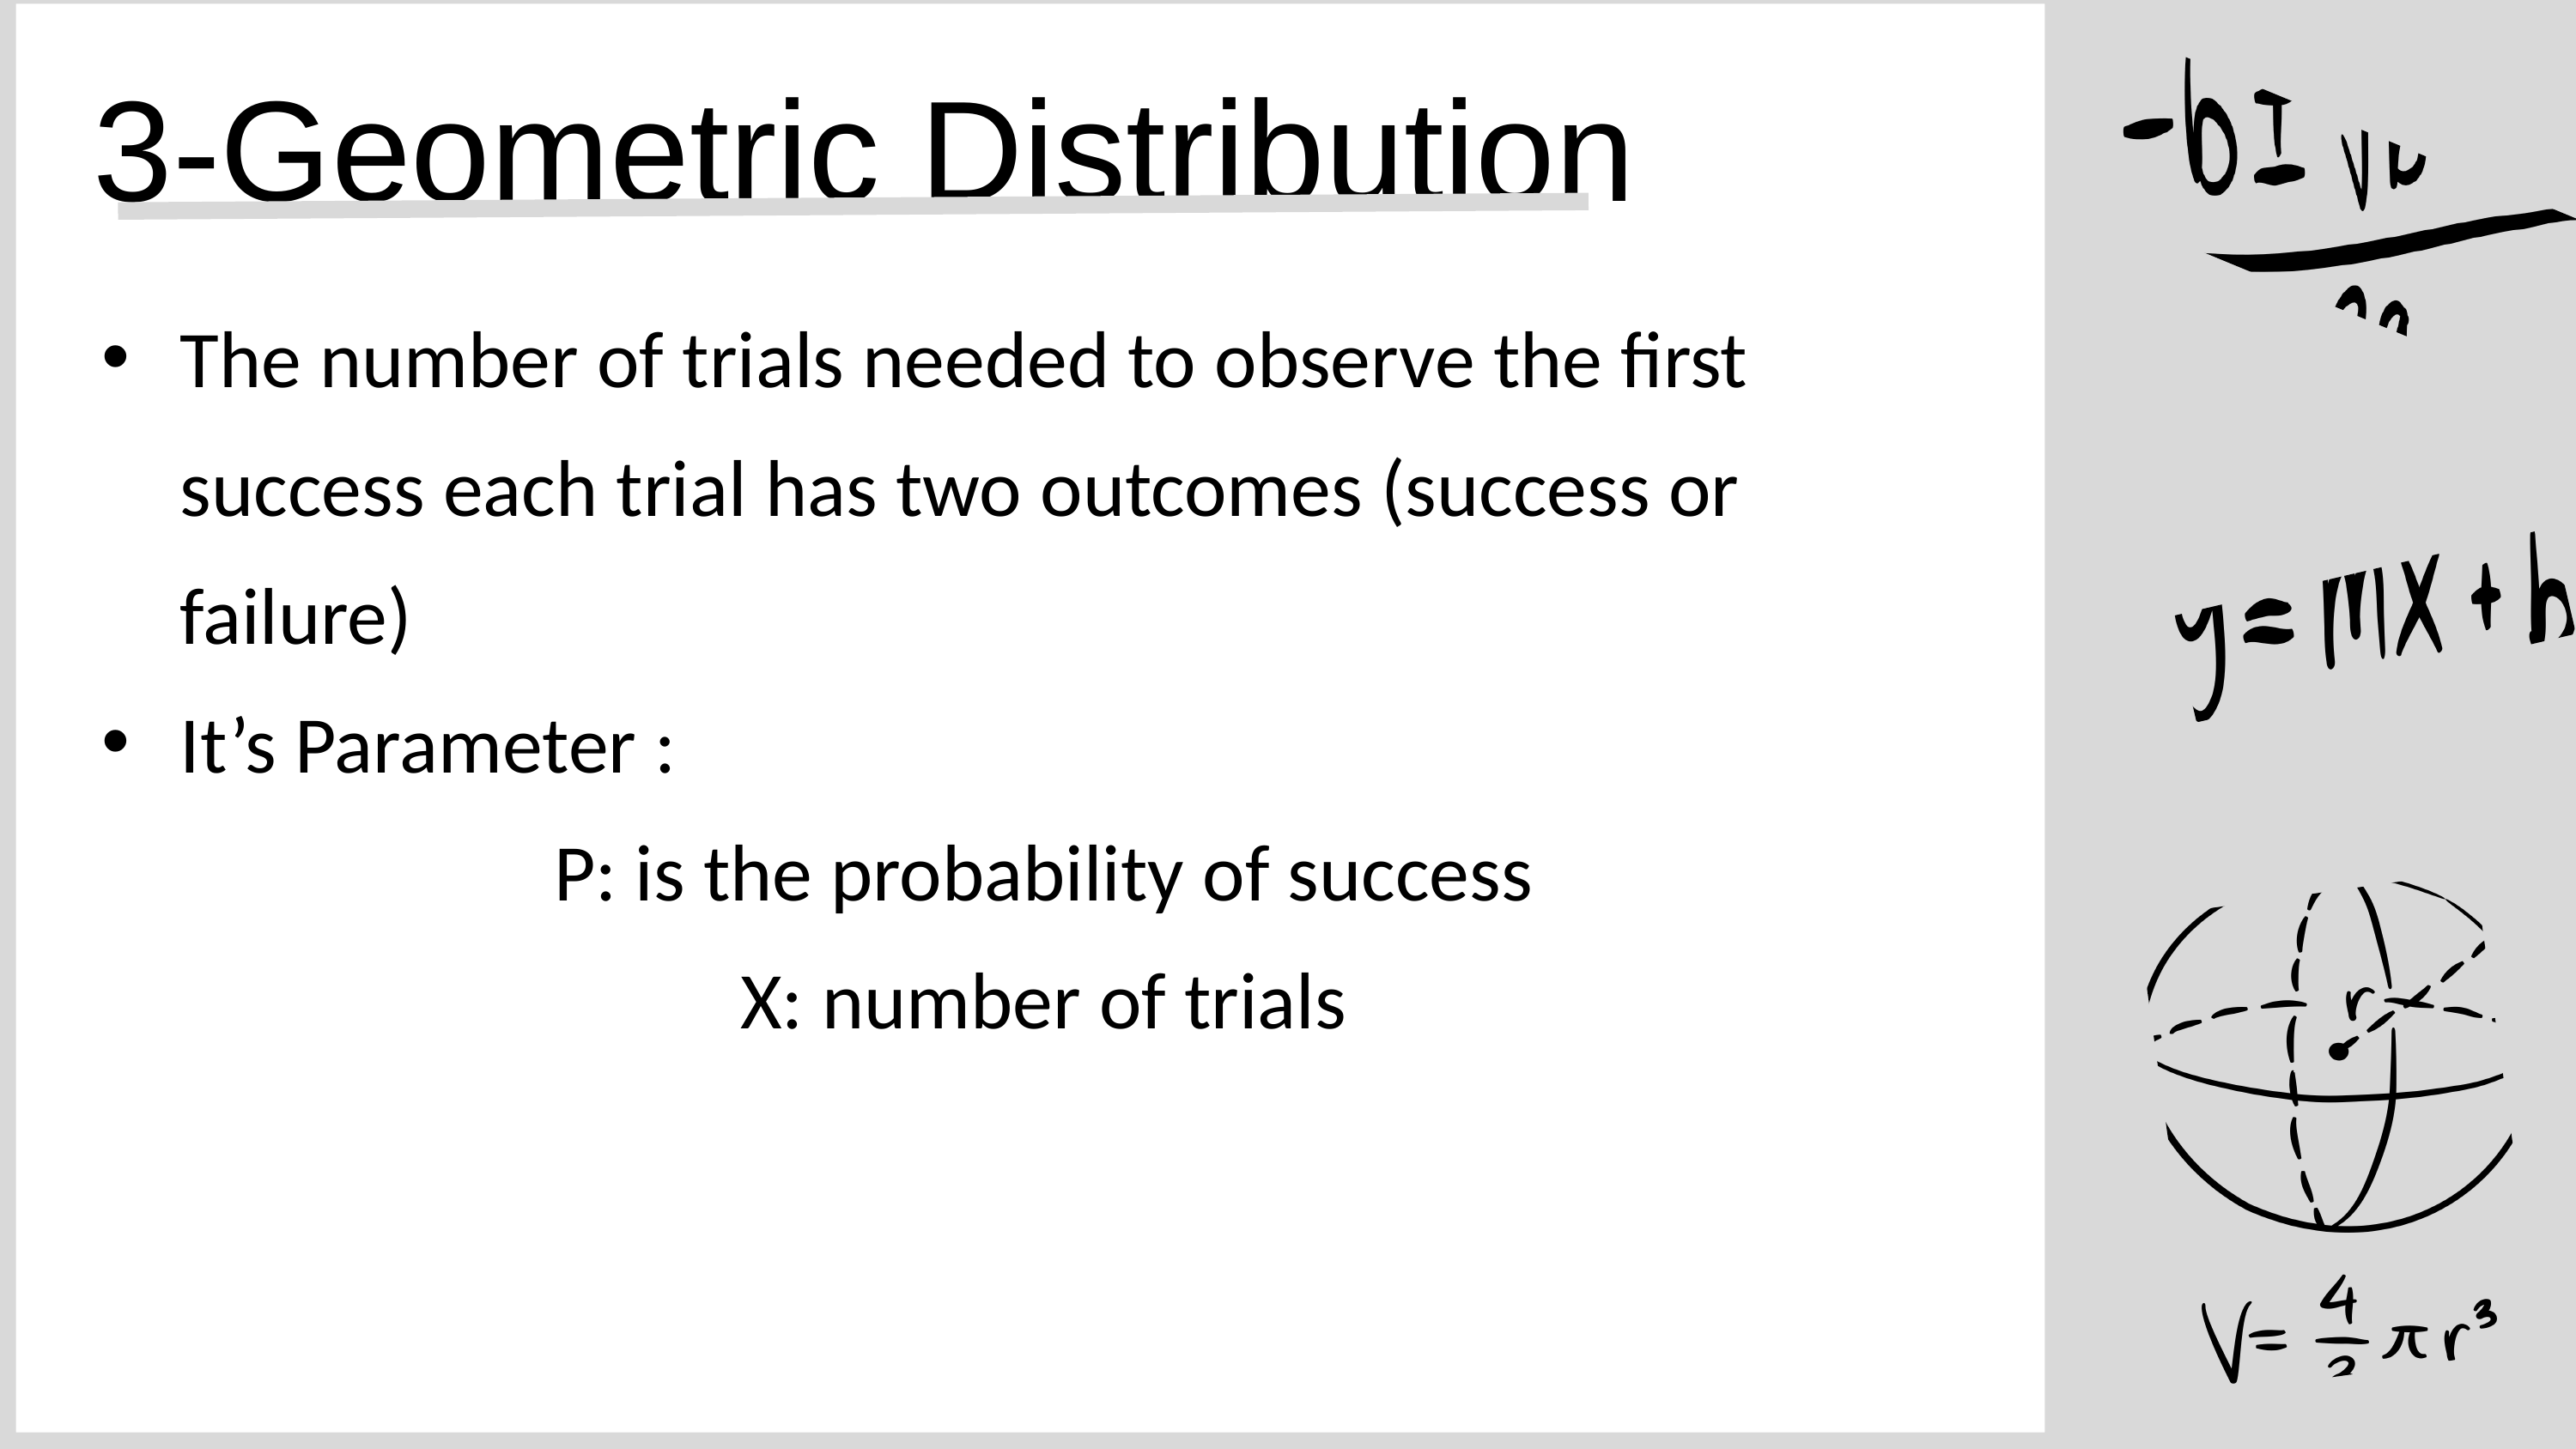

3-Geometric Distribution

The number of trials needed to observe the first success each trial has two outcomes (success or failure)
It’s Parameter :
P: is the probability of success
X: number of trials